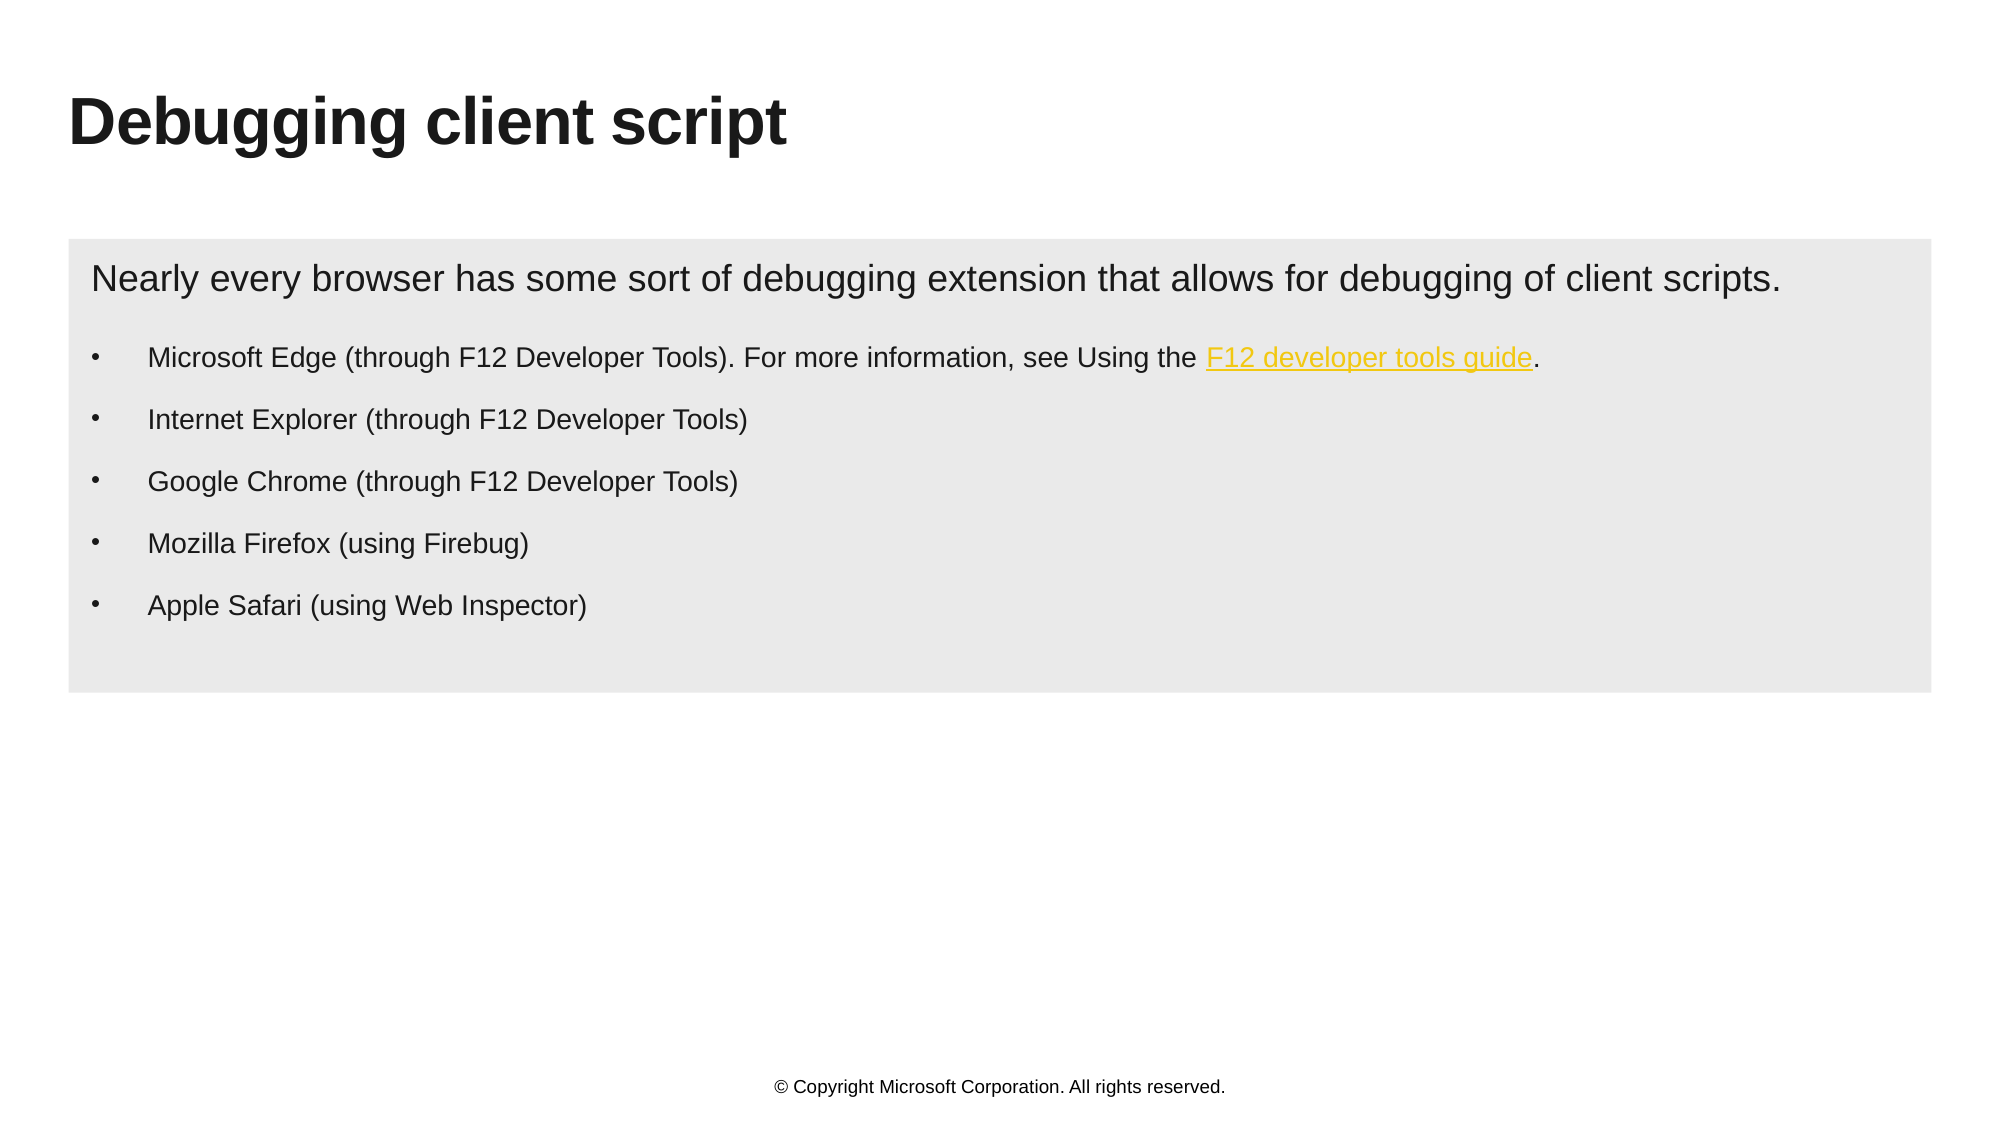

# Debugging client script
Nearly every browser has some sort of debugging extension that allows for debugging of client scripts.
Microsoft Edge (through F12 Developer Tools). For more information, see Using the F12 developer tools guide.
Internet Explorer (through F12 Developer Tools)
Google Chrome (through F12 Developer Tools)
Mozilla Firefox (using Firebug)
Apple Safari (using Web Inspector)